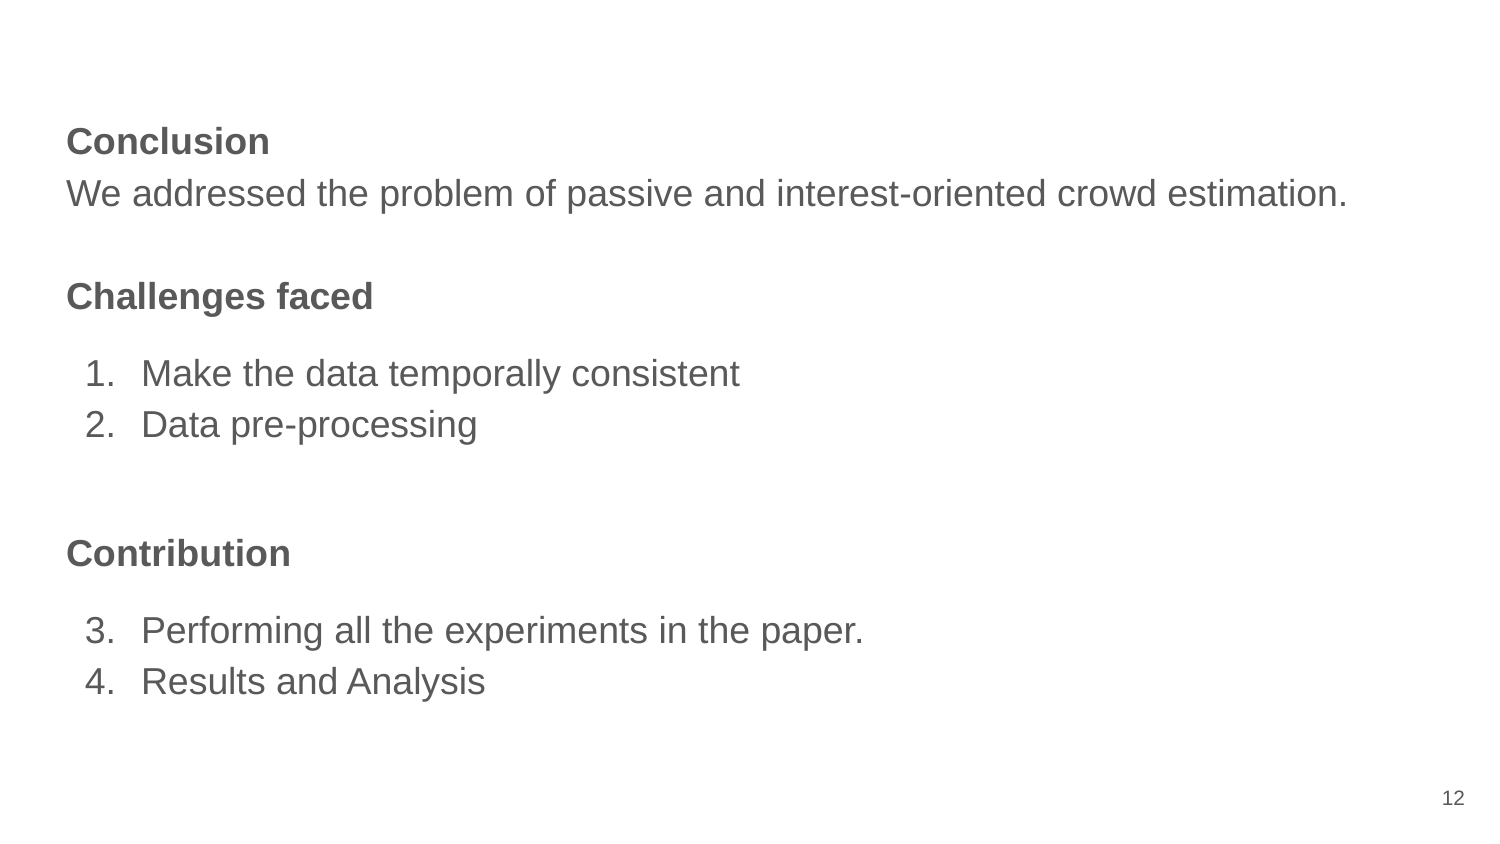

Conclusion
We addressed the problem of passive and interest-oriented crowd estimation.
Challenges faced
Make the data temporally consistent
Data pre-processing
Contribution
Performing all the experiments in the paper.
Results and Analysis
12